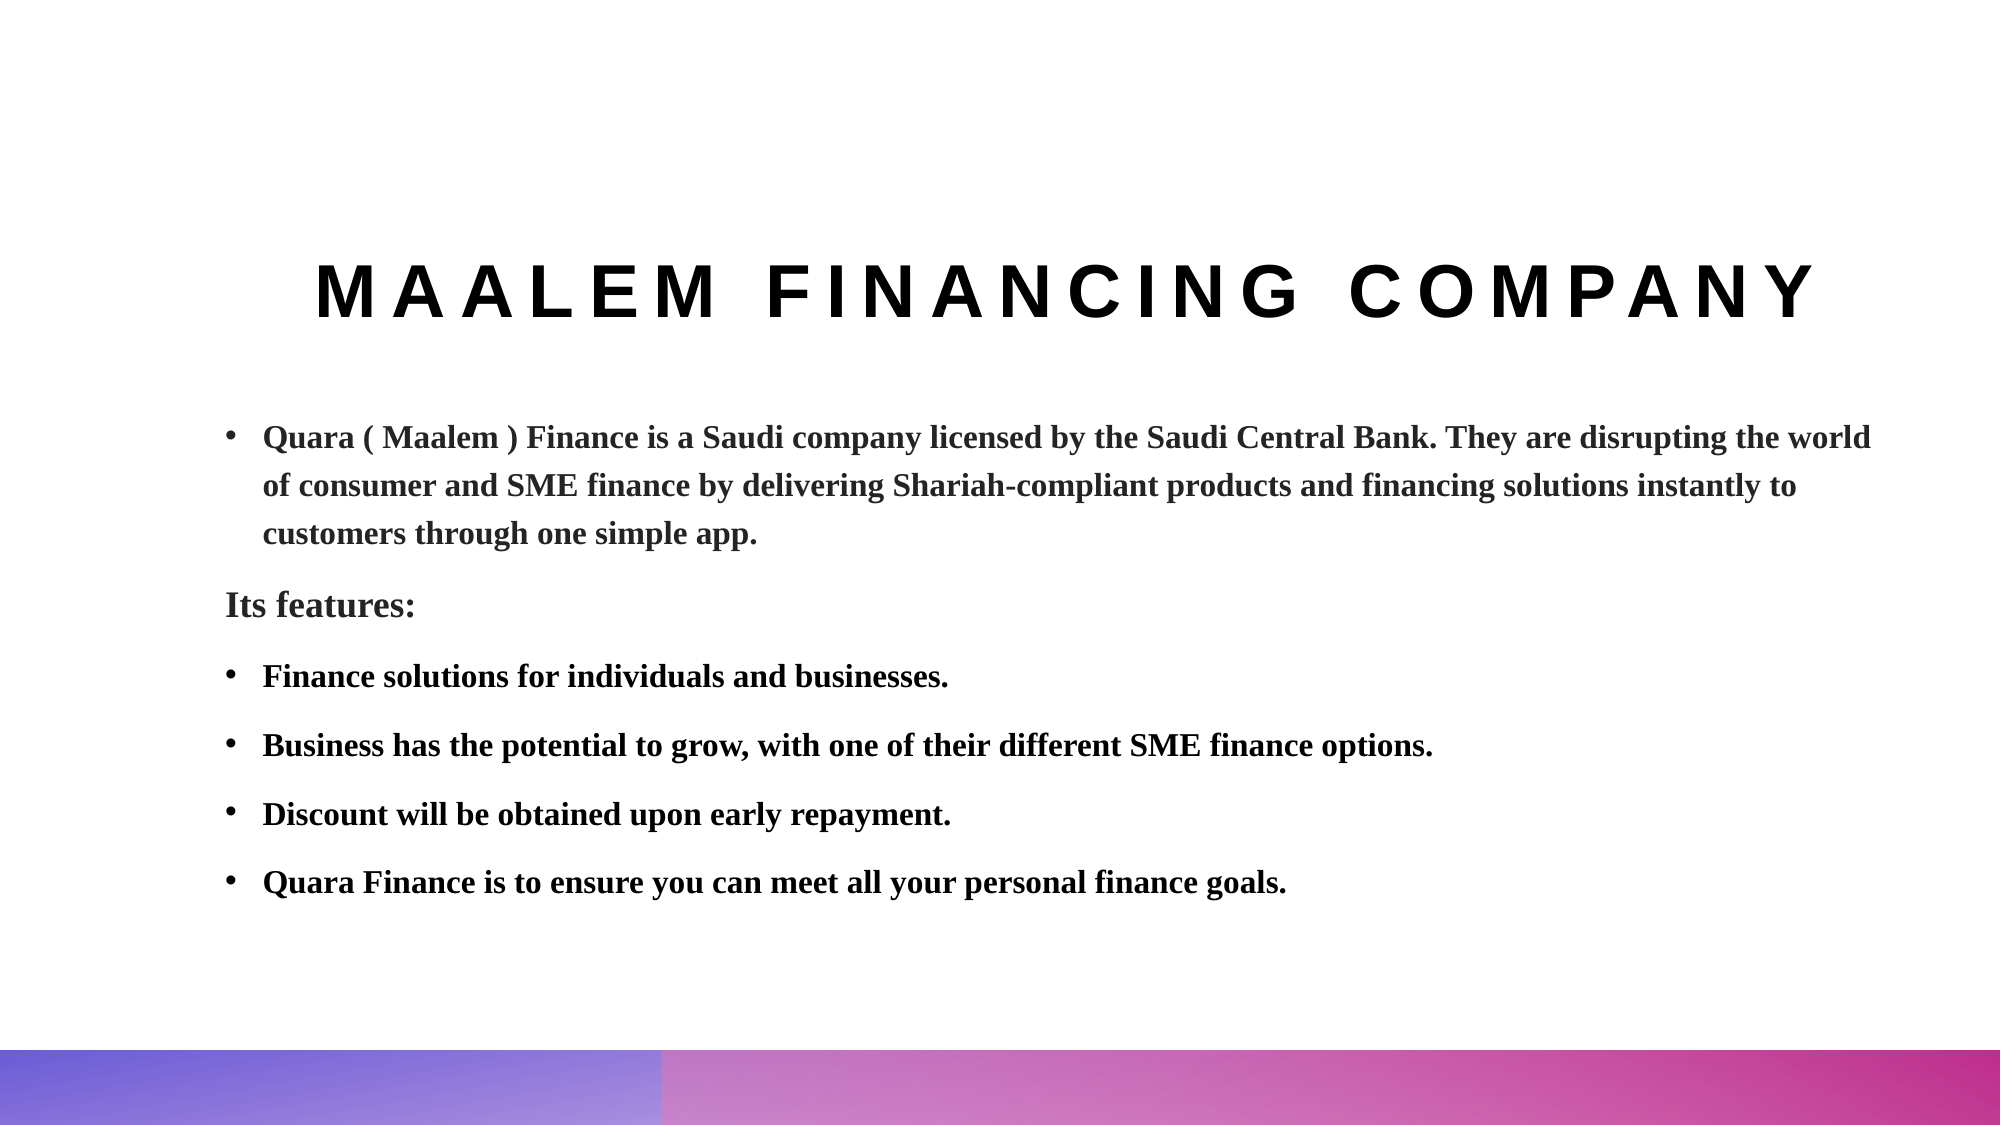

# Maalem Financing Company

Quara ( Maalem ) Finance is a Saudi company licensed by the Saudi Central Bank. They are disrupting the world of consumer and SME finance by delivering Shariah-compliant products and financing solutions instantly to customers through one simple app.
Its features:
Finance solutions for individuals and businesses.
Business has the potential to grow, with one of their different SME finance options.
Discount will be obtained upon early repayment.
Quara Finance is to ensure you can meet all your personal finance goals.